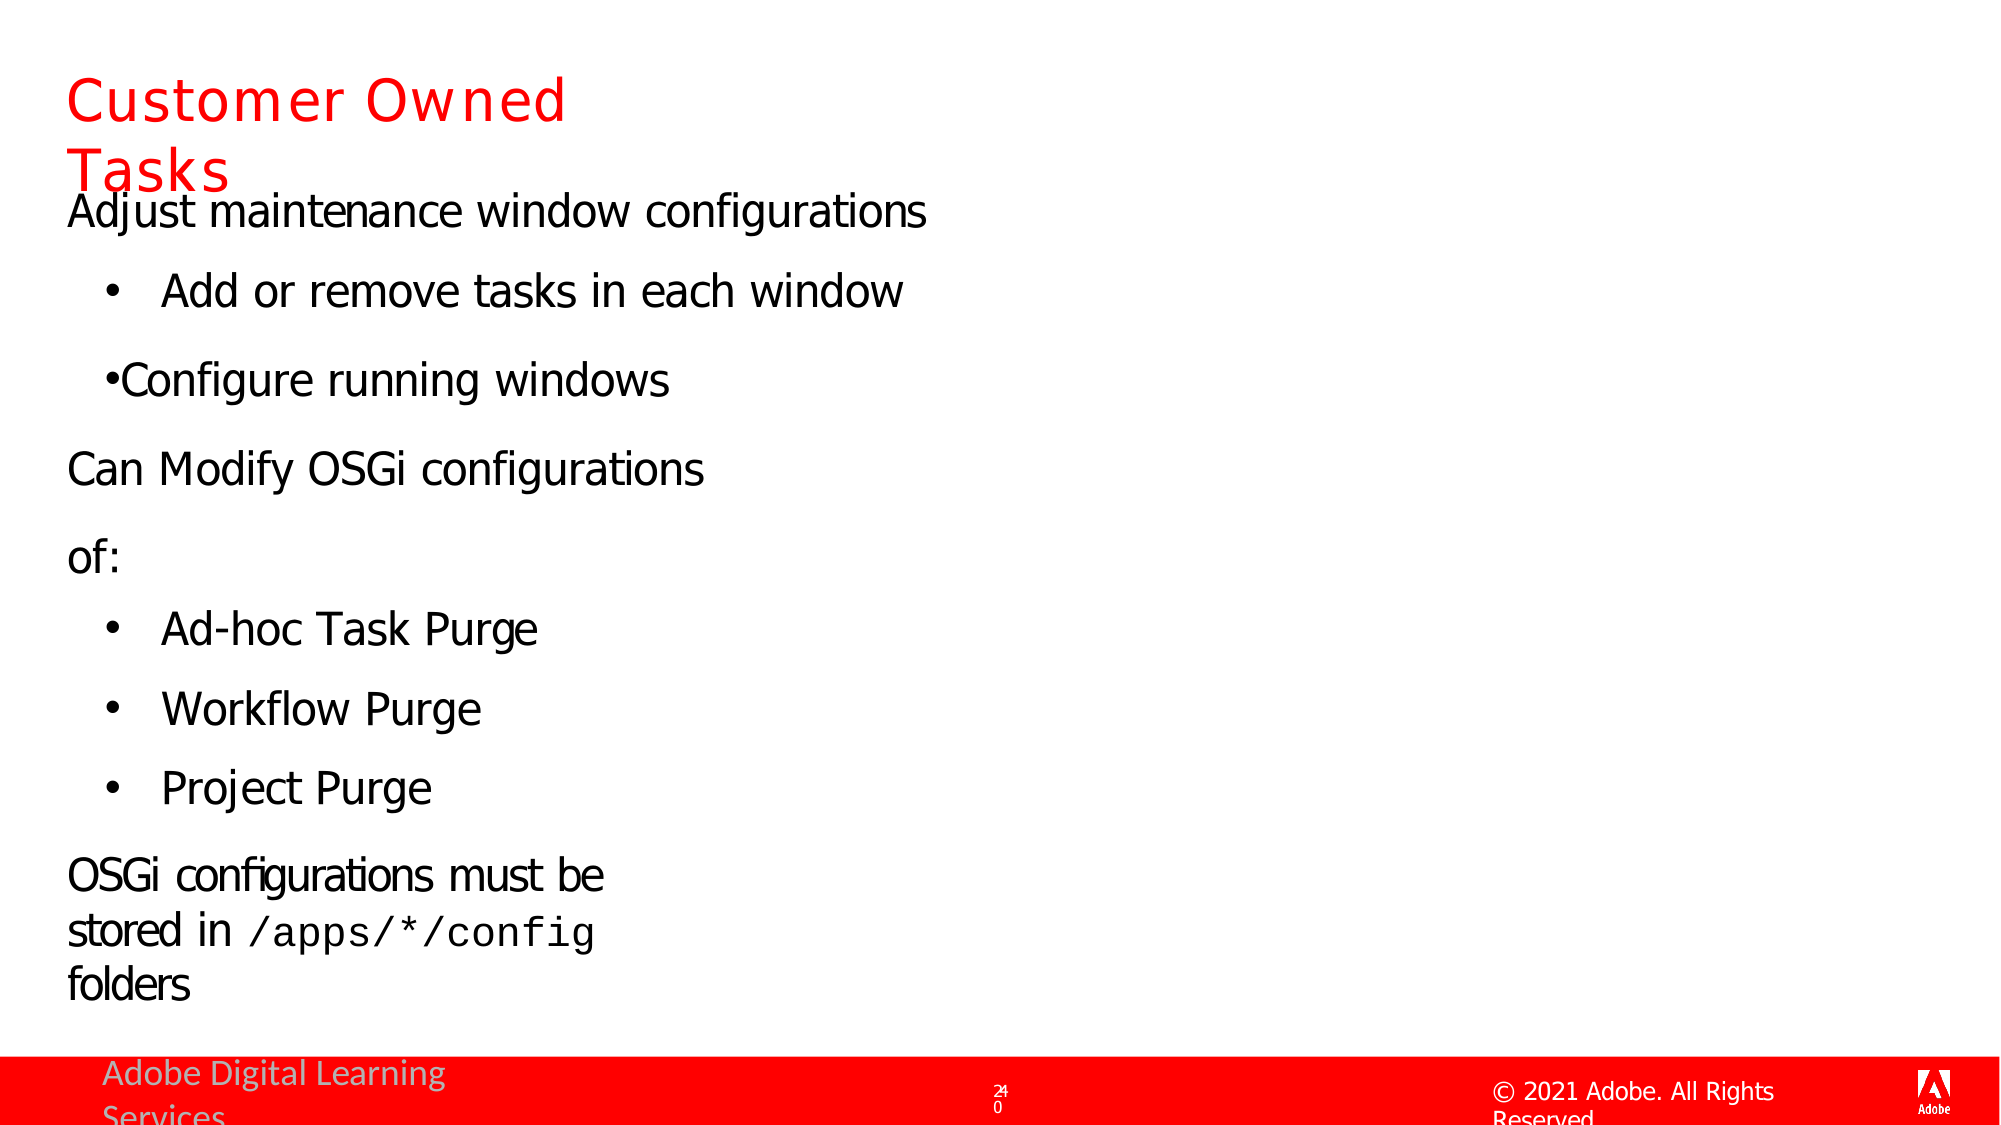

# Customer Owned Tasks
Adjust maintenance window configurations
Add or remove tasks in each window
Configure running windows  Can Modify OSGi configurations of:
Ad-hoc Task Purge
Workflow Purge
Project Purge
OSGi configurations must be stored in /apps/*/config folders
Adobe Digital Learning Services
© 2021 Adobe. All Rights Reserved
240